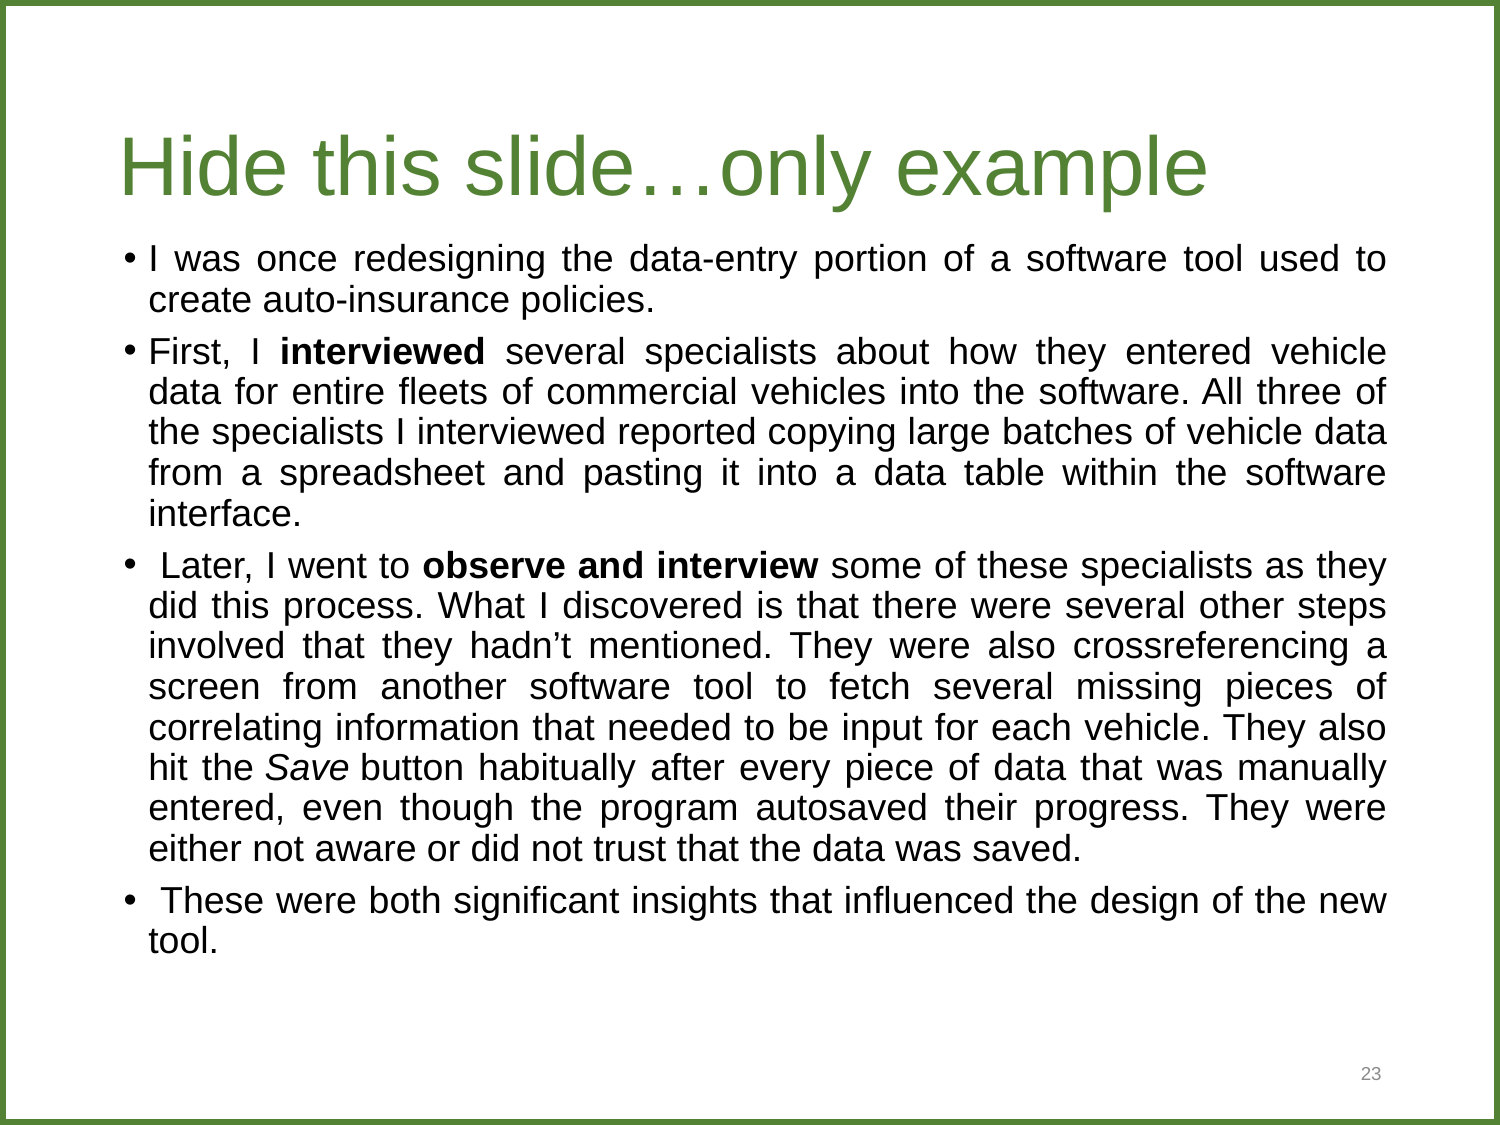

# Hide this slide…only example
I was once redesigning the data-entry portion of a software tool used to create auto-insurance policies.
First, I interviewed several specialists about how they entered vehicle data for entire fleets of commercial vehicles into the software. All three of the specialists I interviewed reported copying large batches of vehicle data from a spreadsheet and pasting it into a data table within the software interface.
 Later, I went to observe and interview some of these specialists as they did this process. What I discovered is that there were several other steps involved that they hadn’t mentioned. They were also crossreferencing a screen from another software tool to fetch several missing pieces of correlating information that needed to be input for each vehicle. They also hit the Save button habitually after every piece of data that was manually entered, even though the program autosaved their progress. They were either not aware or did not trust that the data was saved.
 These were both significant insights that influenced the design of the new tool.
23